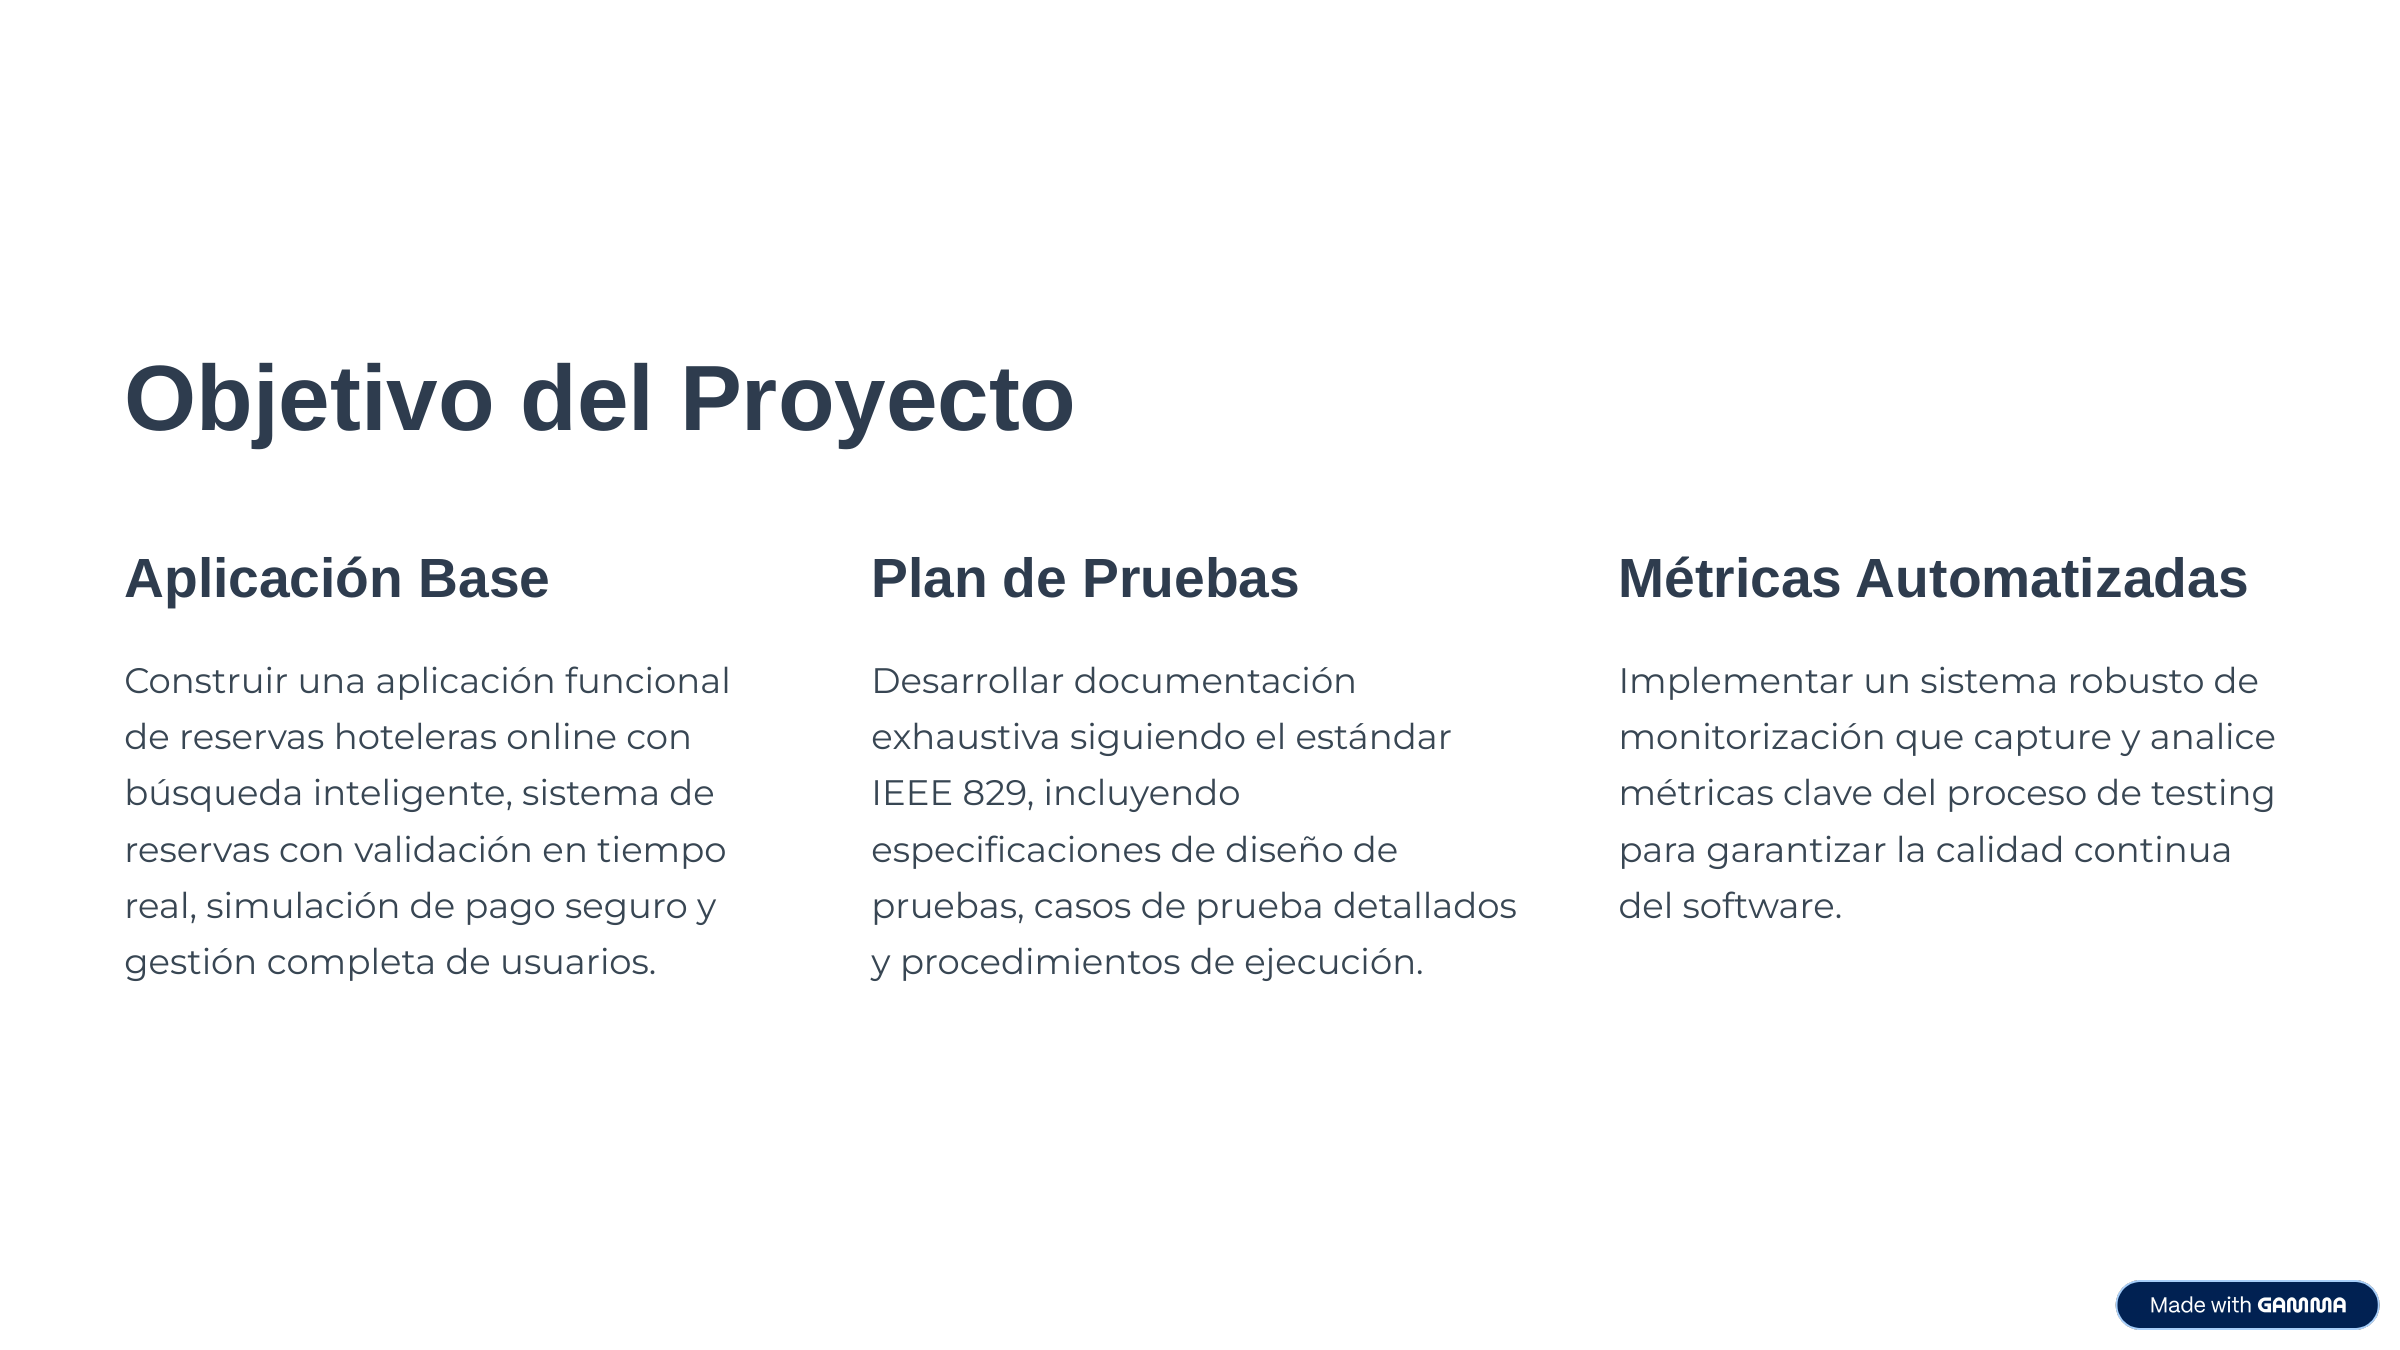

Objetivo del Proyecto
Aplicación Base
Plan de Pruebas
Métricas Automatizadas
Construir una aplicación funcional de reservas hoteleras online con búsqueda inteligente, sistema de reservas con validación en tiempo real, simulación de pago seguro y gestión completa de usuarios.
Desarrollar documentación exhaustiva siguiendo el estándar IEEE 829, incluyendo especificaciones de diseño de pruebas, casos de prueba detallados y procedimientos de ejecución.
Implementar un sistema robusto de monitorización que capture y analice métricas clave del proceso de testing para garantizar la calidad continua del software.